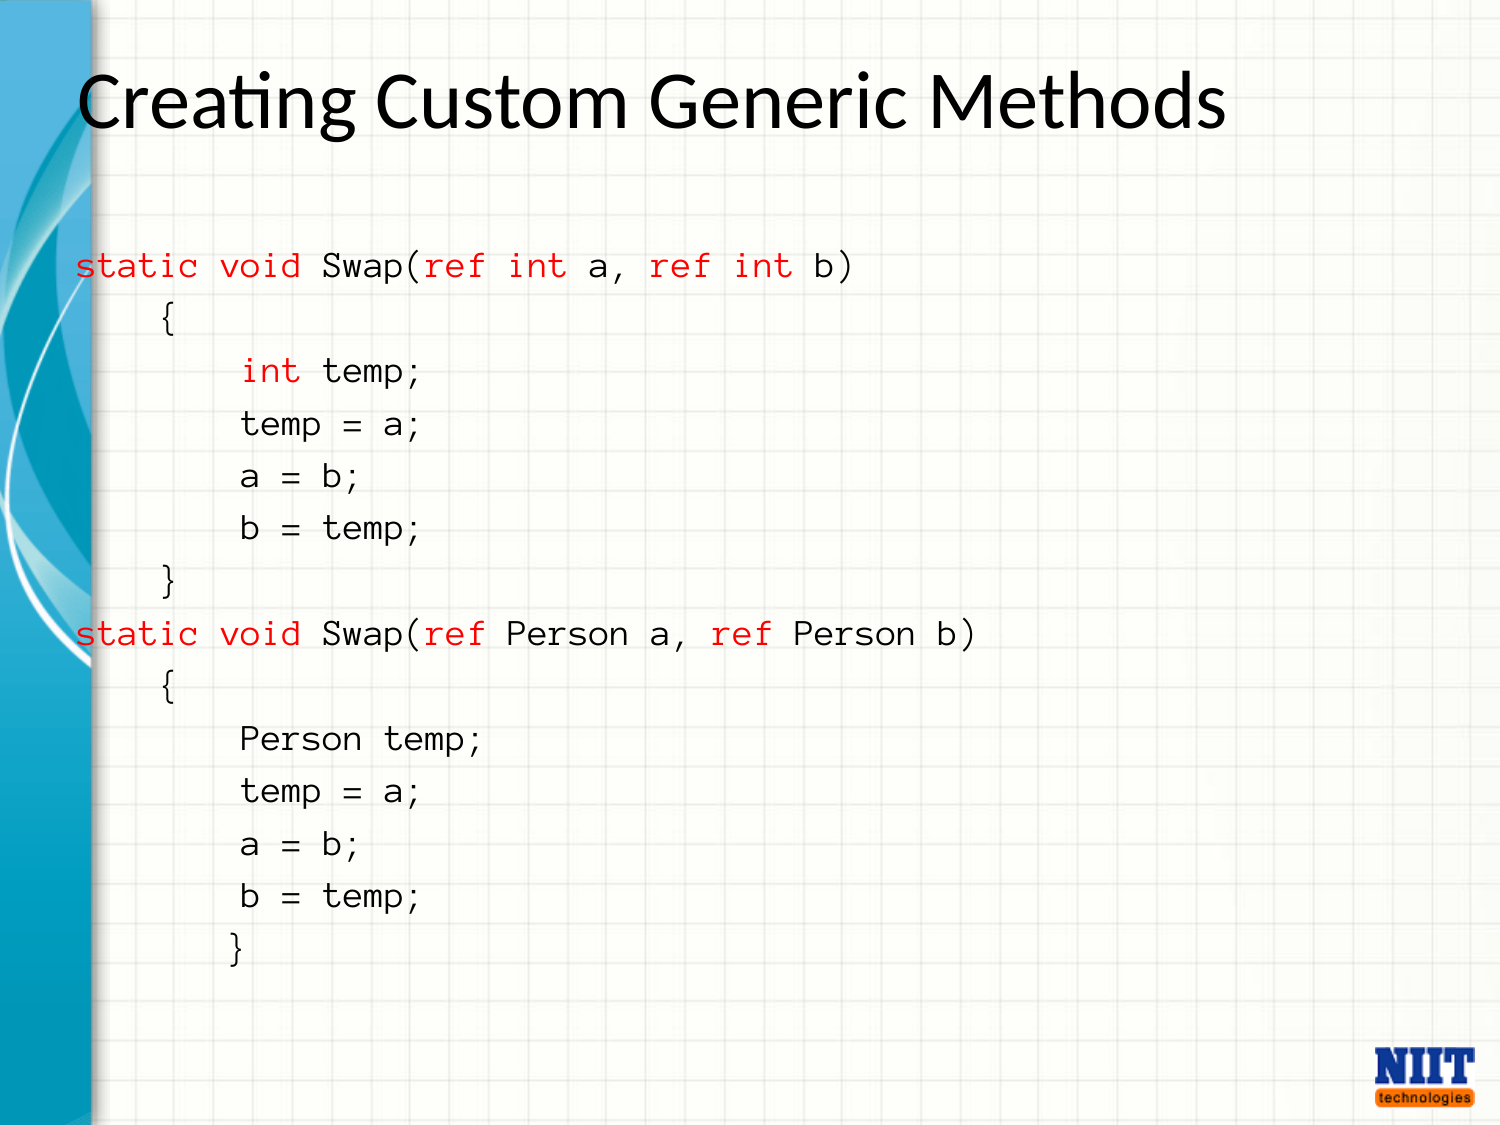

# Creating Custom Generic Methods
static void Swap(ref int a, ref int b)
    {
        int temp;
        temp = a;
        a = b;
        b = temp;
    }
static void Swap(ref Person a, ref Person b)
    {
        Person temp;
        temp = a;
        a = b;
        b = temp;
	}